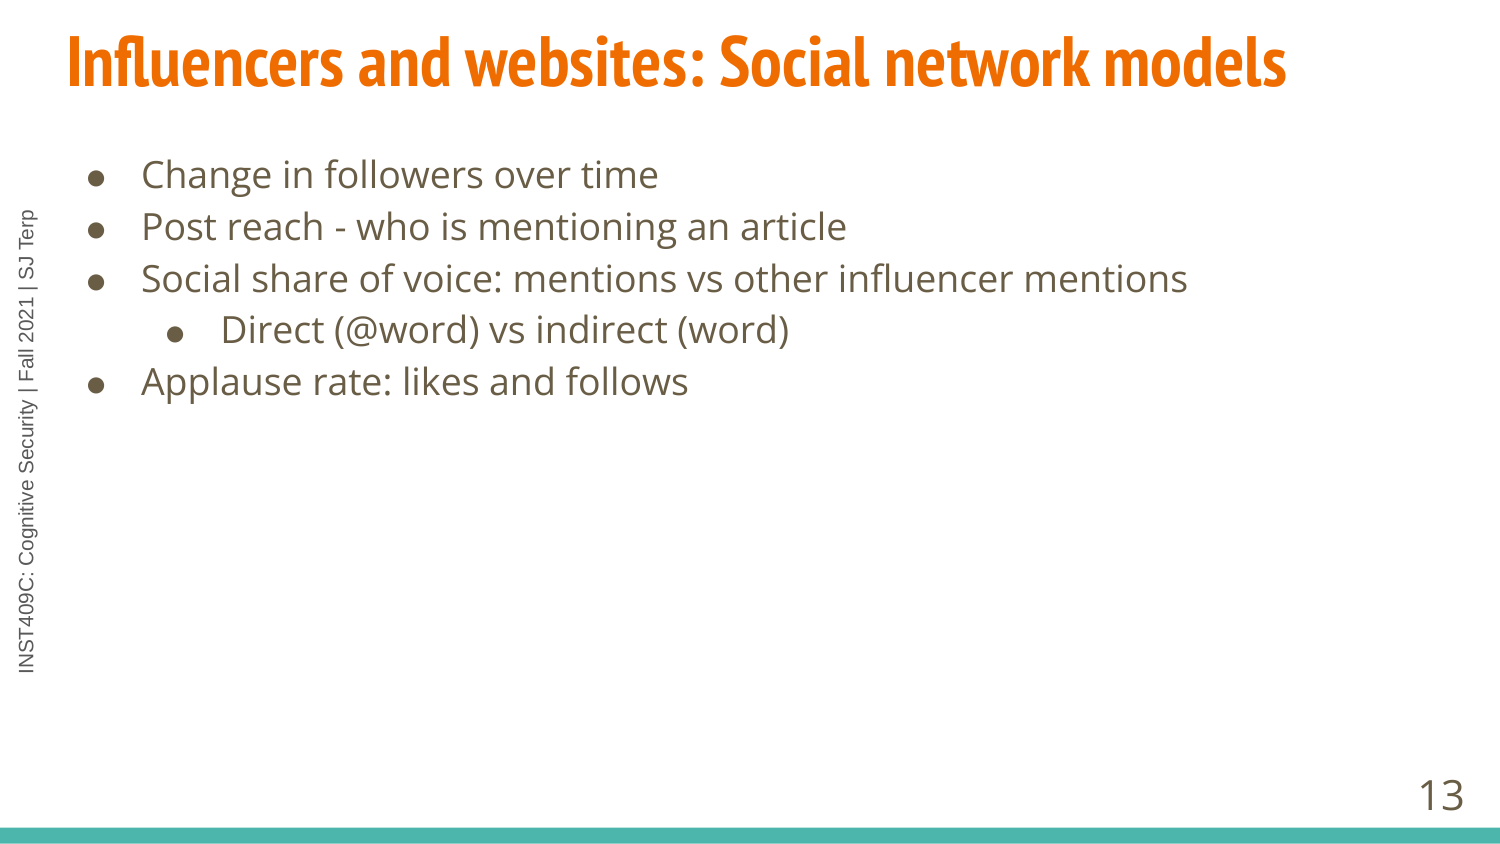

# Influencers and websites: Social network models
Change in followers over time
Post reach - who is mentioning an article
Social share of voice: mentions vs other influencer mentions
Direct (@word) vs indirect (word)
Applause rate: likes and follows
13